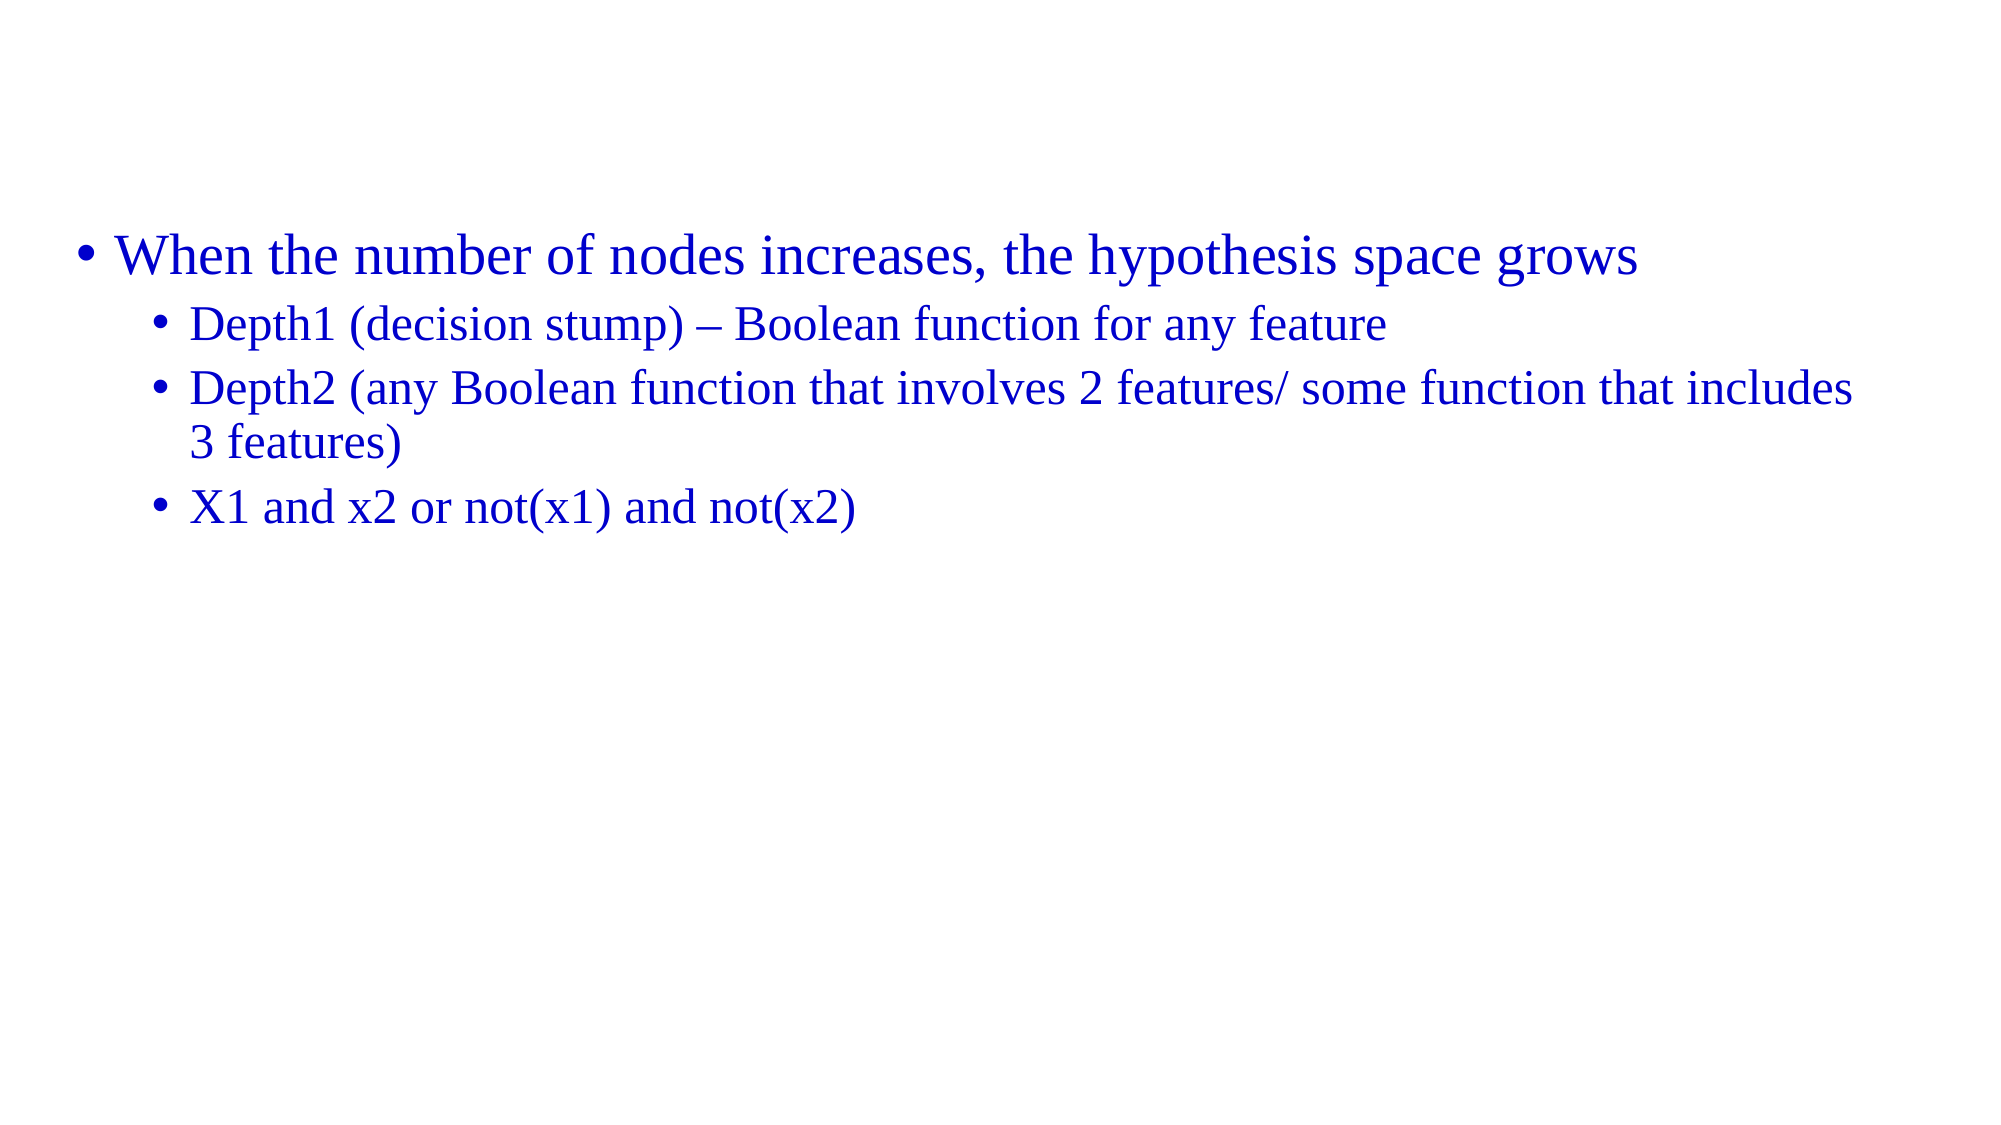

#
When the number of nodes increases, the hypothesis space grows
Depth1 (decision stump) – Boolean function for any feature
Depth2 (any Boolean function that involves 2 features/ some function that includes 3 features)
X1 and x2 or not(x1) and not(x2)